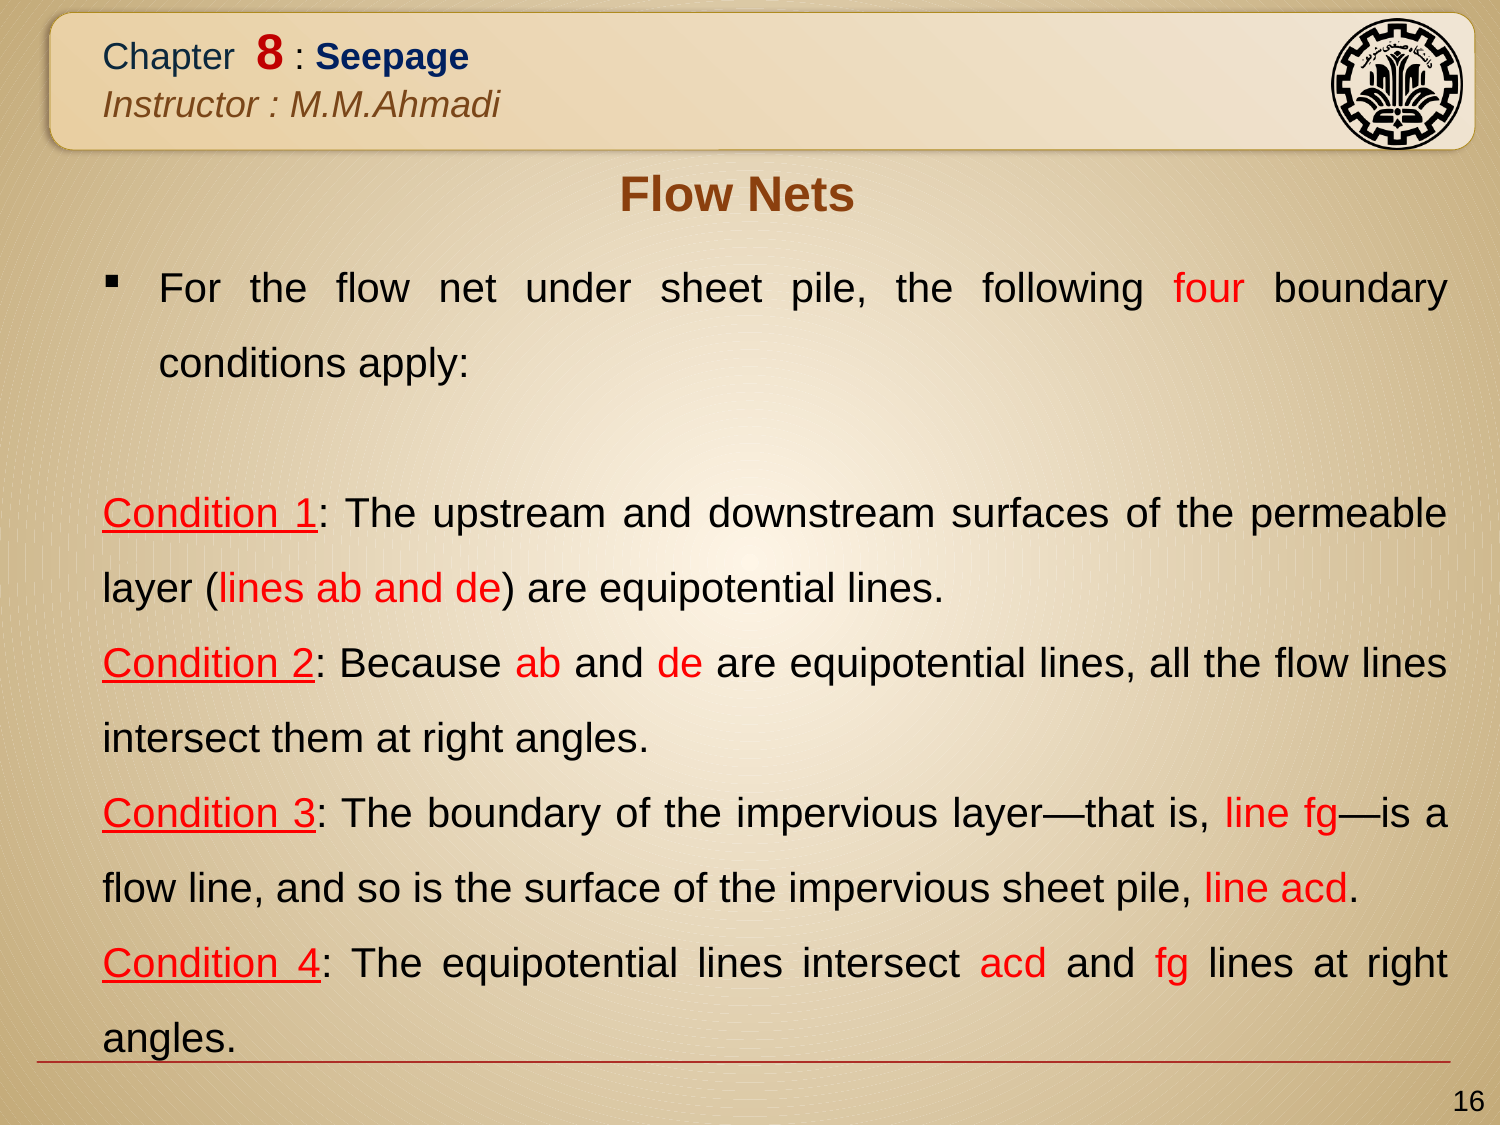

# Flow Nets
For the flow net under sheet pile, the following four boundary conditions apply:

Condition 1: The upstream and downstream surfaces of the permeable layer (lines ab and de) are equipotential lines.
Condition 2: Because ab and de are equipotential lines, all the flow lines intersect them at right angles.
Condition 3: The boundary of the impervious layer—that is, line fg—is a flow line, and so is the surface of the impervious sheet pile, line acd.
Condition 4: The equipotential lines intersect acd and fg lines at right angles.

16